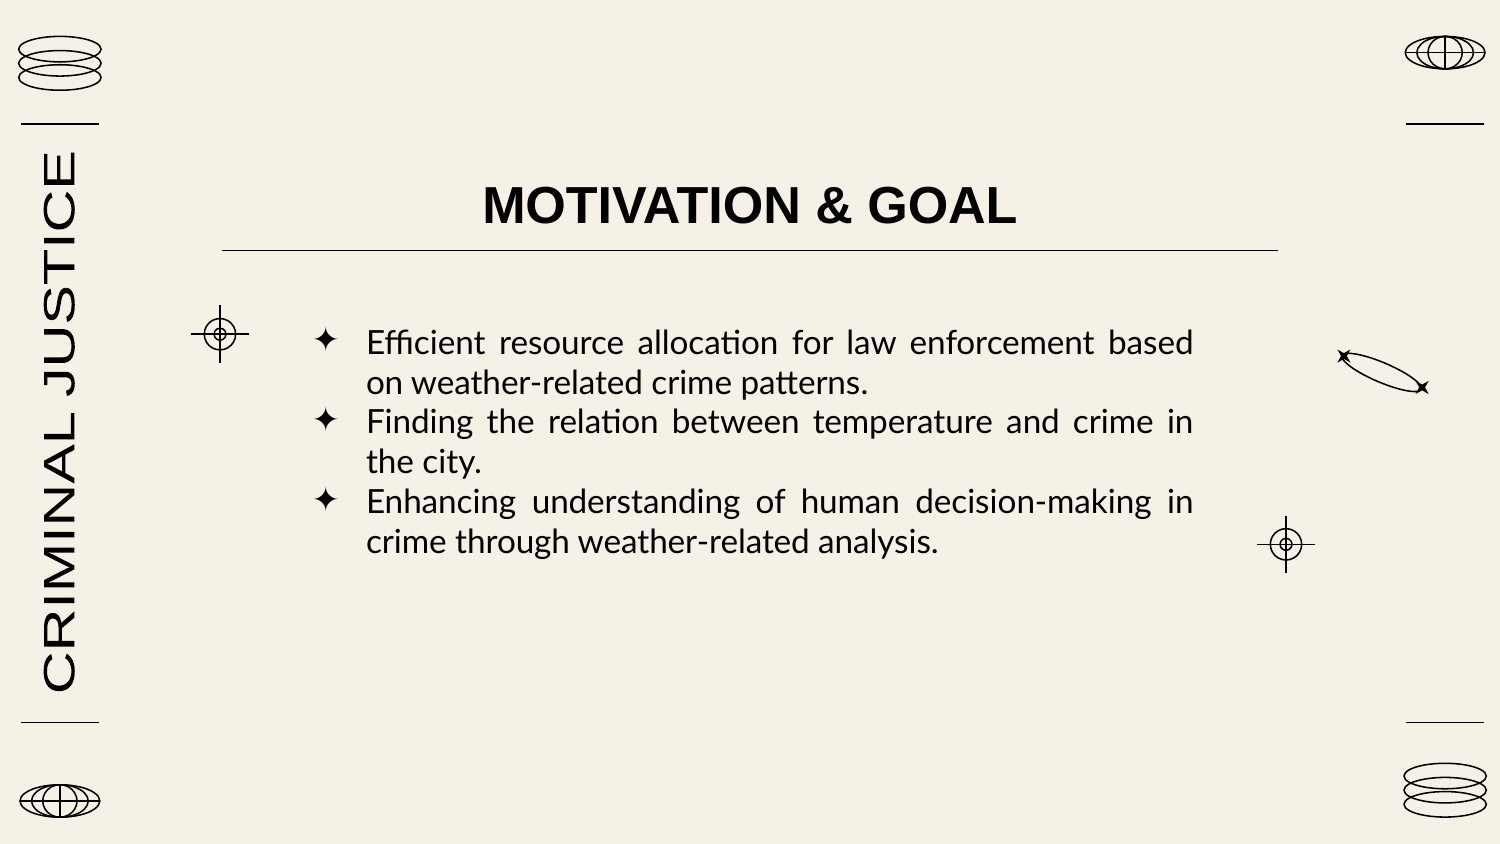

# MOTIVATION & GOAL
Efficient resource allocation for law enforcement based on weather-related crime patterns.
Finding the relation between temperature and crime in the city.
Enhancing understanding of human decision-making in crime through weather-related analysis.